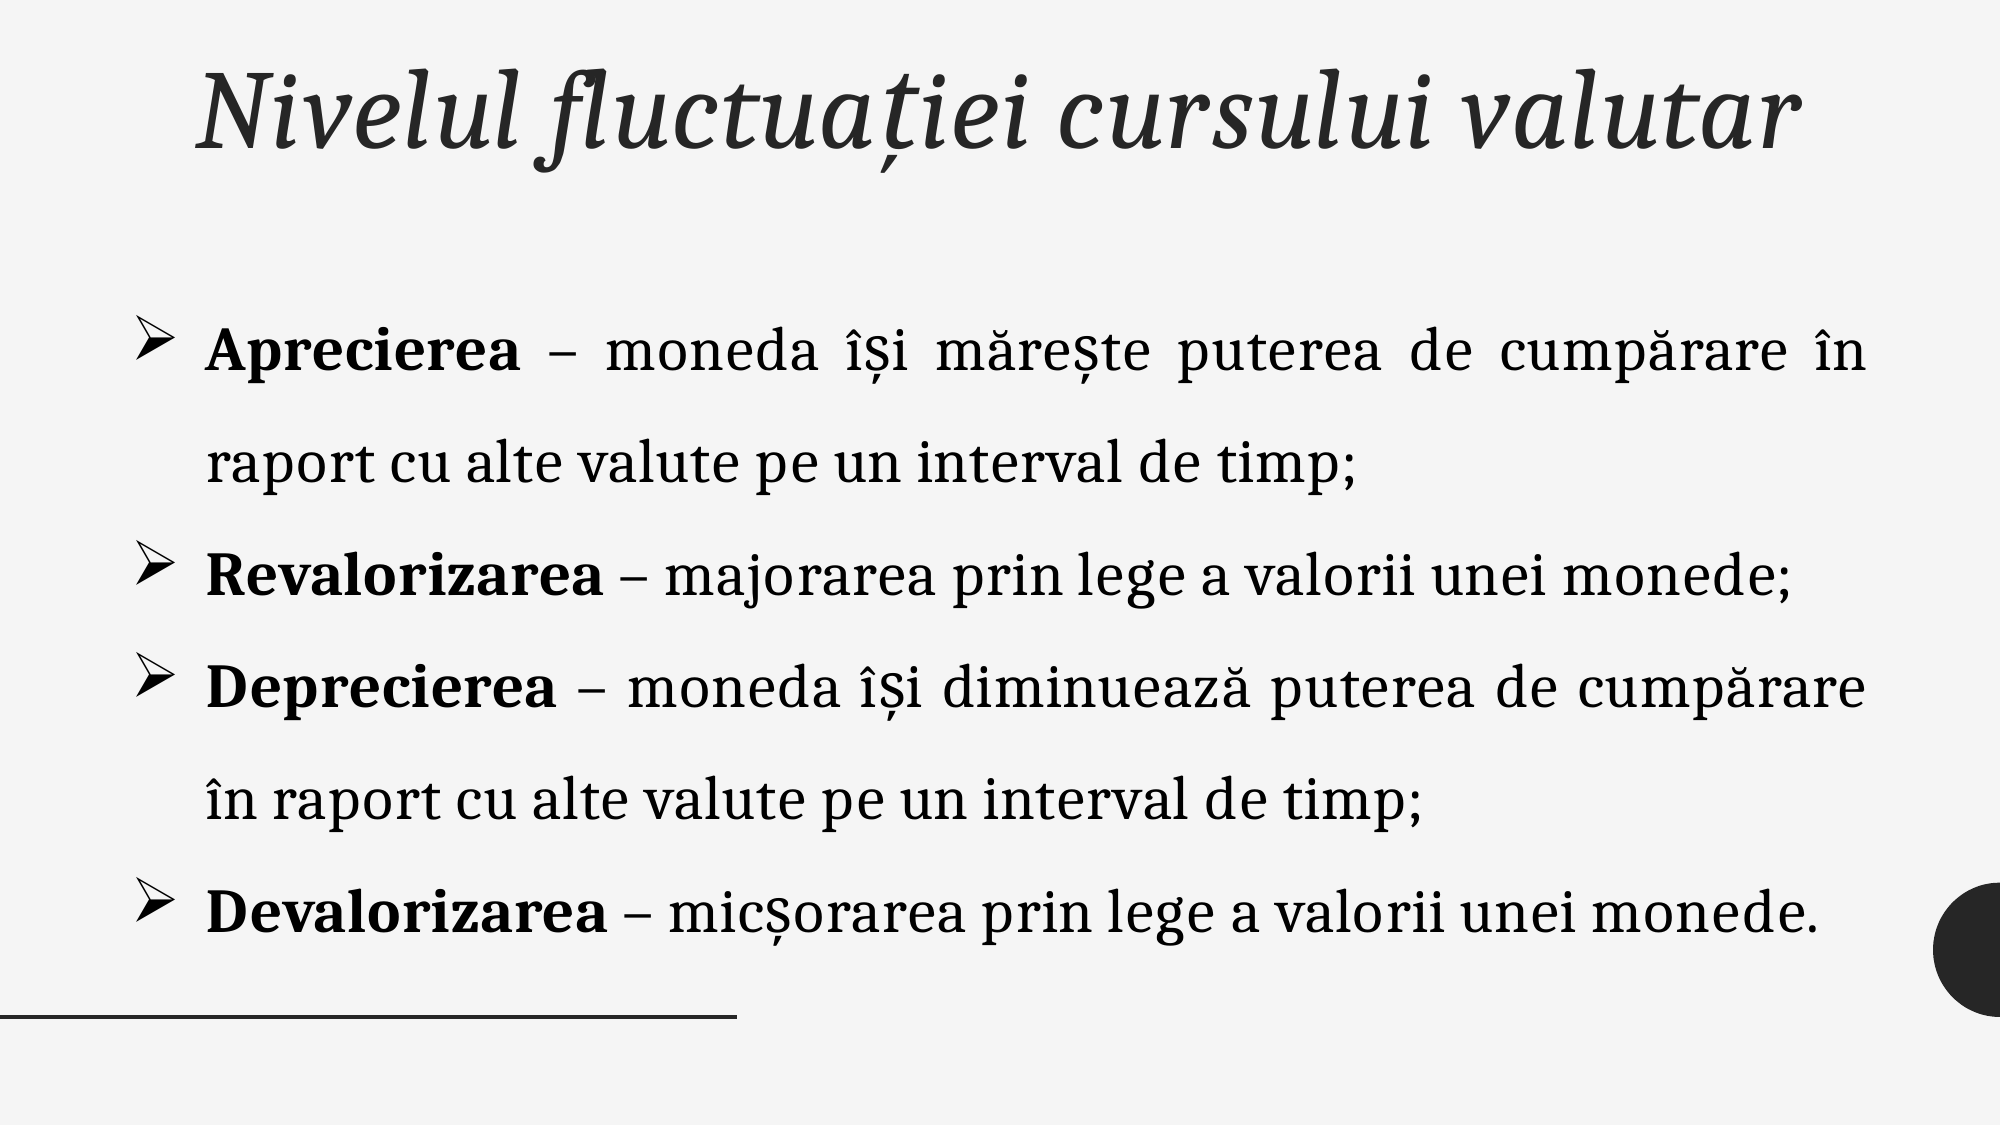

# Nivelul fluctuației cursului valutar
Aprecierea – moneda își mărește puterea de cumpărare în raport cu alte valute pe un interval de timp;
Revalorizarea – majorarea prin lege a valorii unei monede;
Deprecierea – moneda își diminuează puterea de cumpărare în raport cu alte valute pe un interval de timp;
Devalorizarea – micșorarea prin lege a valorii unei monede.